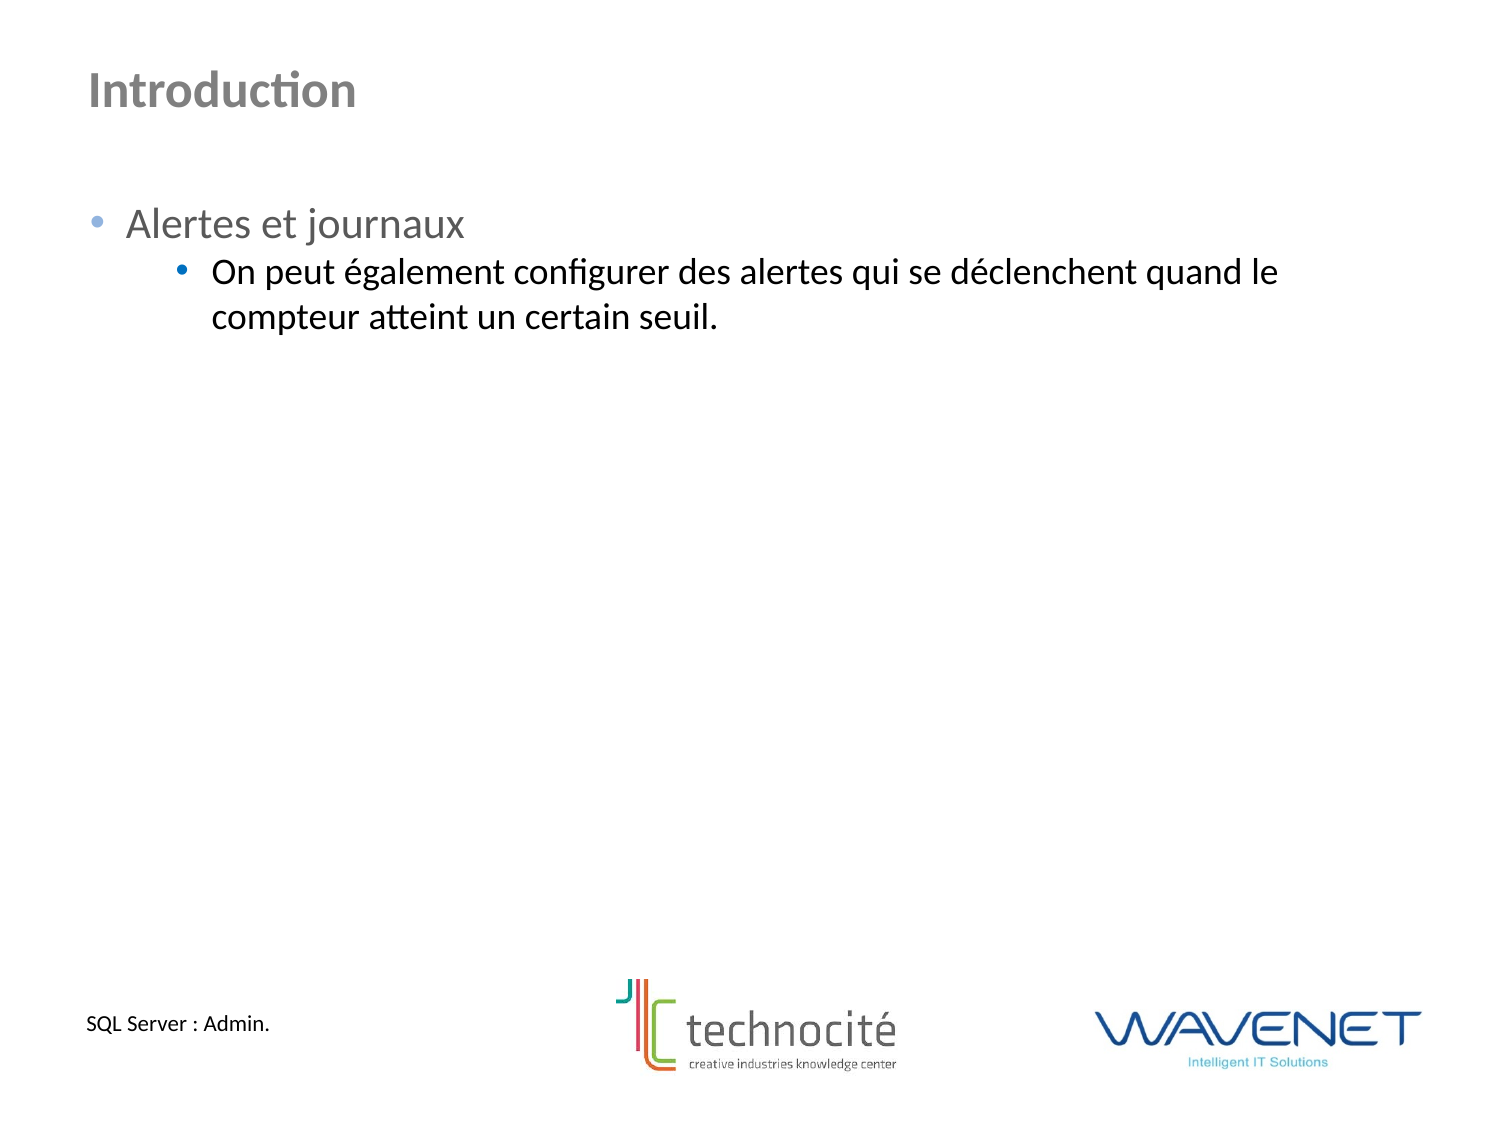

Introduction
Alertes et journaux
On peut également configurer des alertes qui se déclenchent quand le compteur atteint un certain seuil.

SQL Server : Admin.